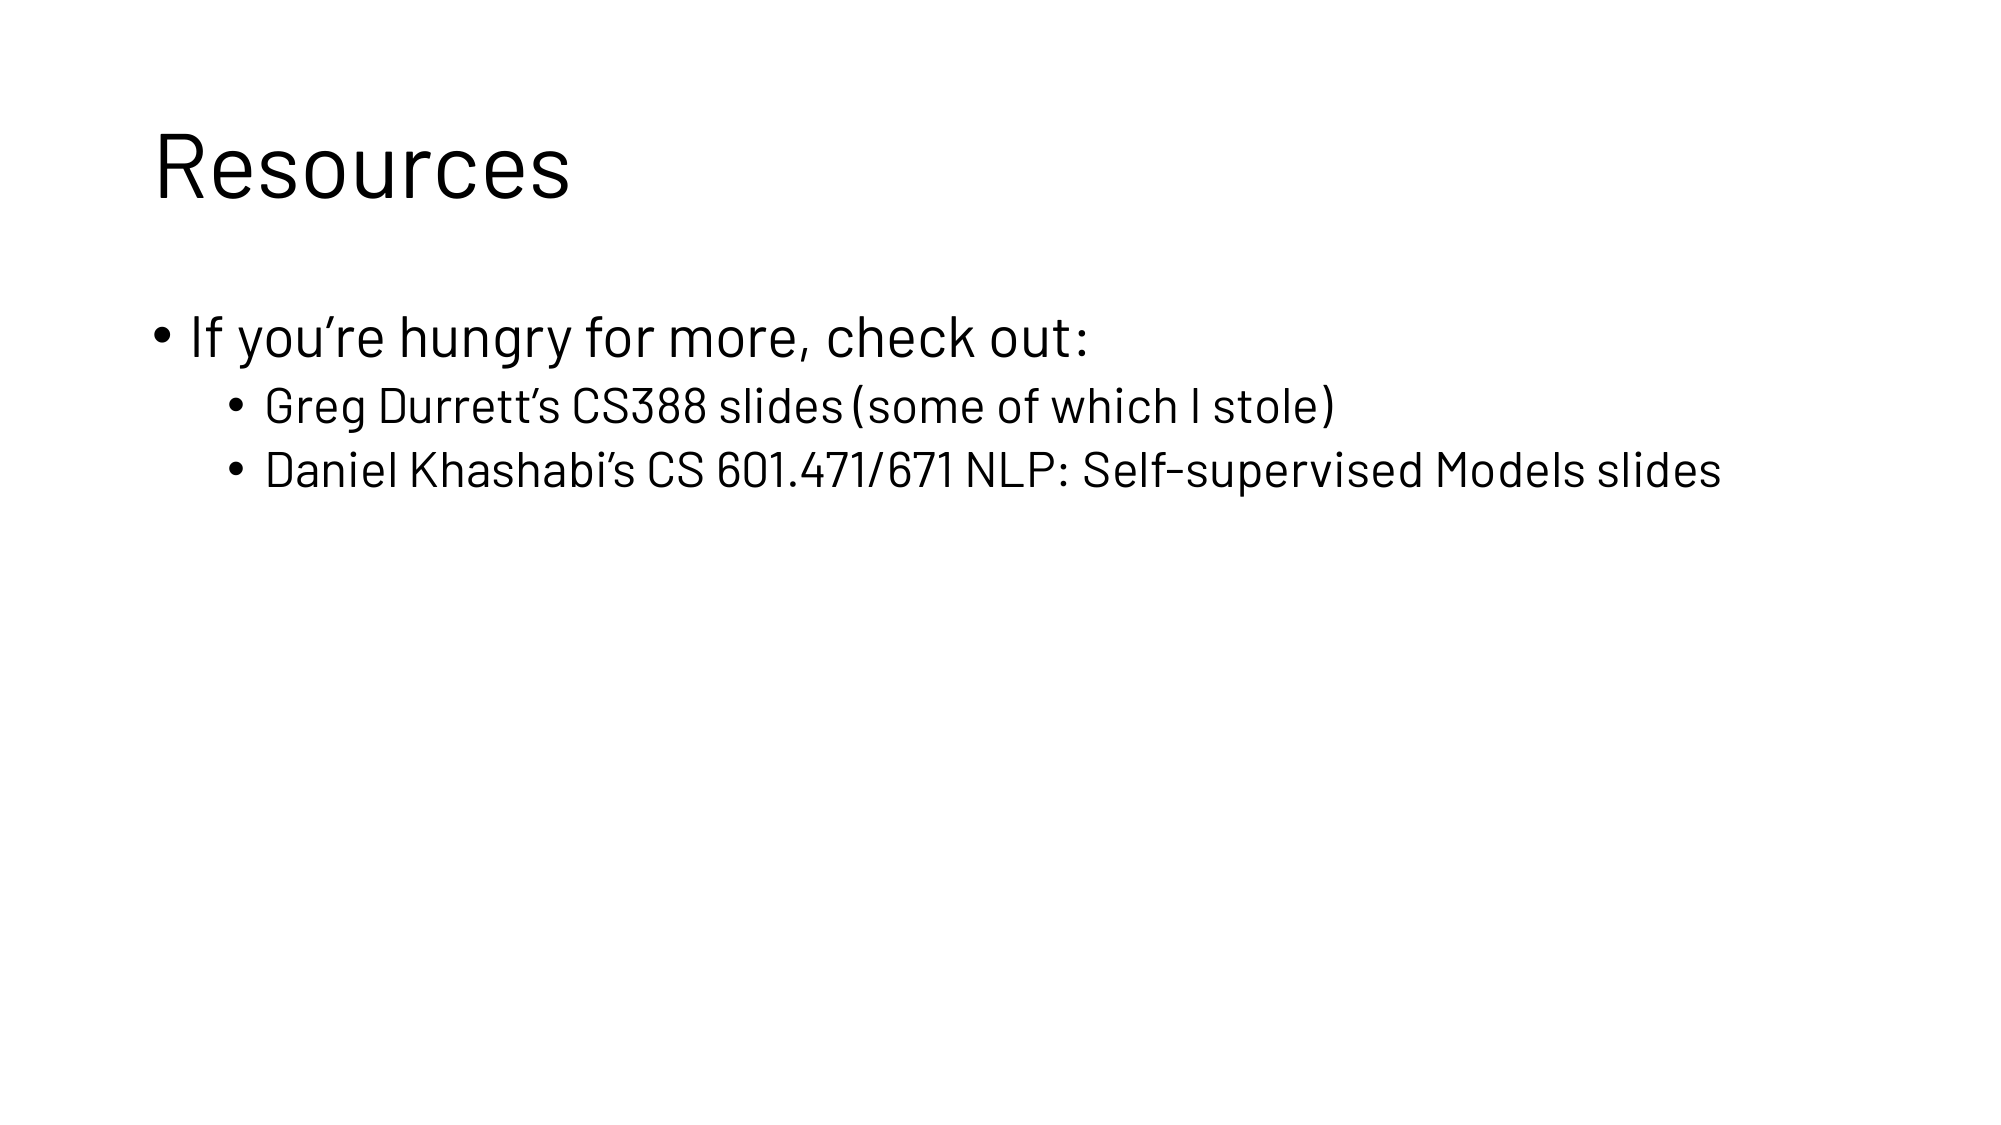

# Resources
If you’re hungry for more, check out:
Greg Durrett’s CS388 slides (some of which I stole)
Daniel Khashabi’s CS 601.471/671 NLP: Self-supervised Models slides